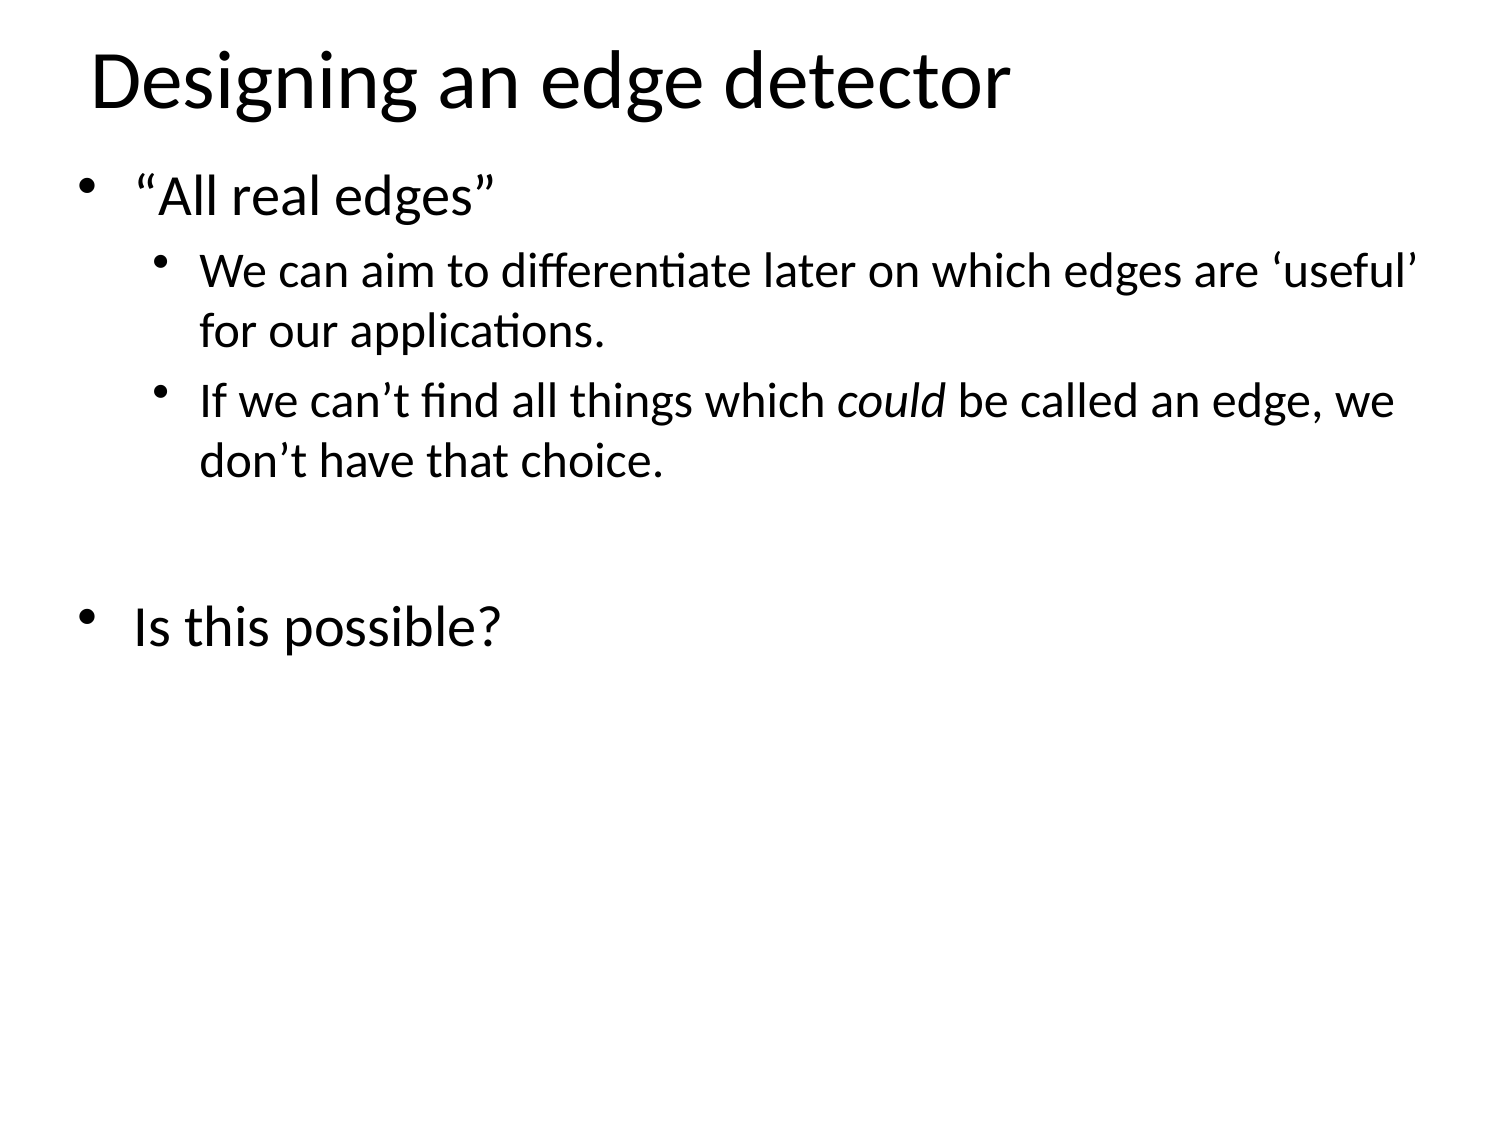

# Designing an edge detector
“All real edges”
We can aim to differentiate later on which edges are ‘useful’ for our applications.
If we can’t find all things which could be called an edge, we don’t have that choice.

Is this possible?